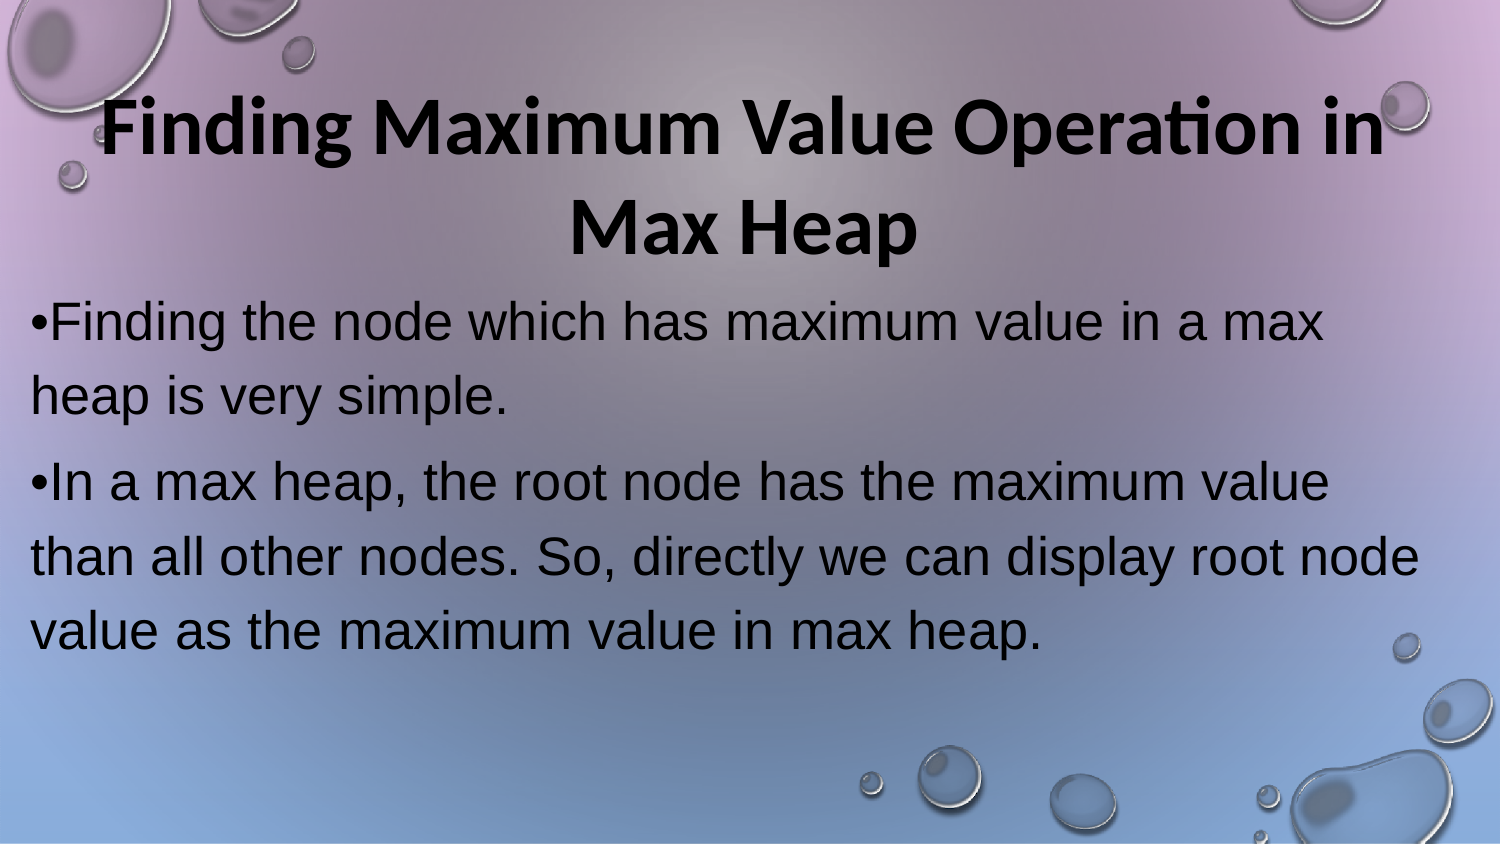

# Finding Maximum Value Operation in Max Heap

•Finding the node which has maximum value in a max heap is very simple.
•In a max heap, the root node has the maximum value than all other nodes. So, directly we can display root node value as the maximum value in max heap.